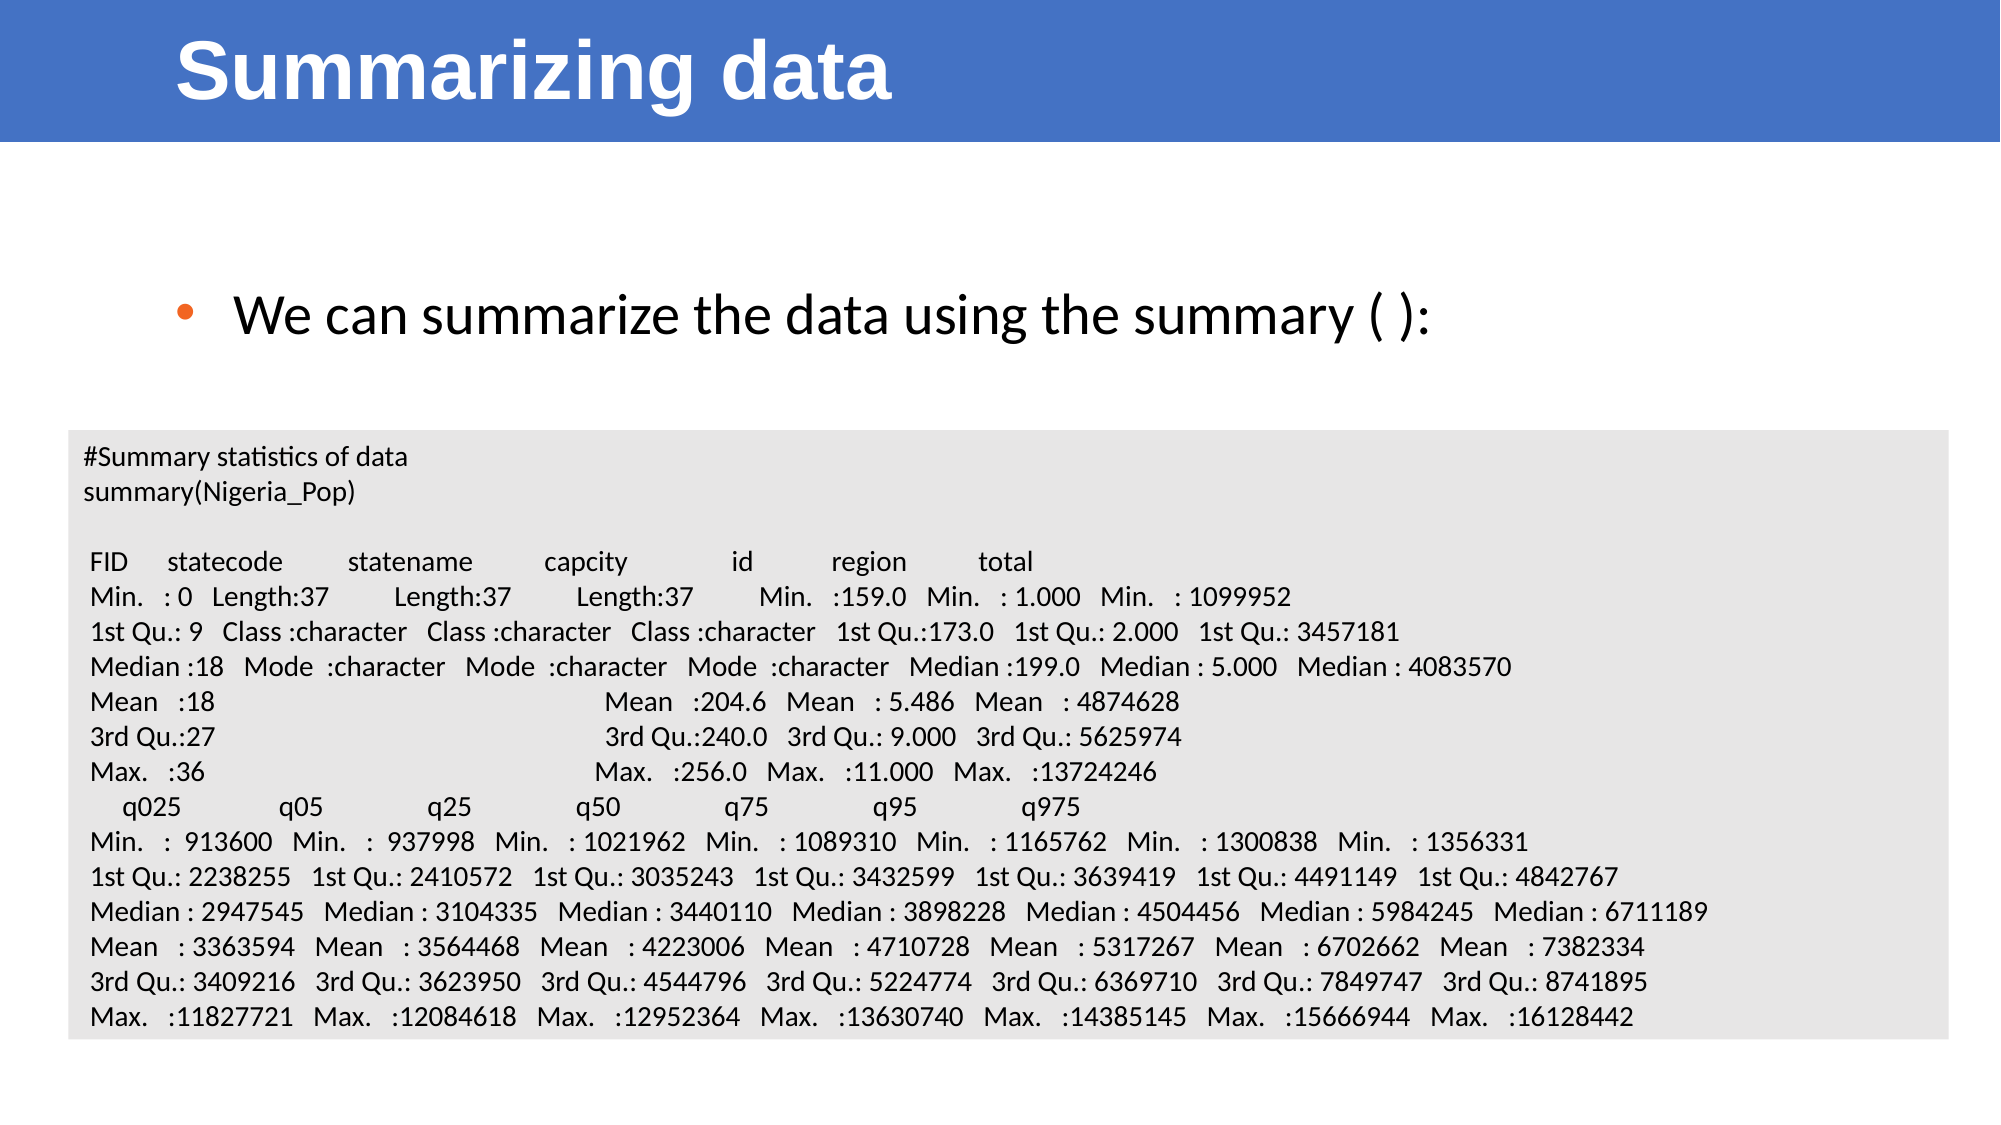

# Summarizing data
We can summarize the data using the summary ( ):

#Summary statistics of data
summary(Nigeria_Pop)

 FID      statecode          statename           capcity                id            region           total
 Min.   : 0   Length:37          Length:37          Length:37          Min.   :159.0   Min.   : 1.000   Min.   : 1099952
 1st Qu.: 9   Class :character   Class :character   Class :character   1st Qu.:173.0   1st Qu.: 2.000   1st Qu.: 3457181
 Median :18   Mode  :character   Mode  :character   Mode  :character   Median :199.0   Median : 5.000   Median : 4083570
 Mean   :18                                                            Mean   :204.6   Mean   : 5.486   Mean   : 4874628
 3rd Qu.:27                                                            3rd Qu.:240.0   3rd Qu.: 9.000   3rd Qu.: 5625974
 Max.   :36                                                            Max.   :256.0   Max.   :11.000   Max.   :13724246
      q025               q05                q25                q50                q75                q95                q975
 Min.   :  913600   Min.   :  937998   Min.   : 1021962   Min.   : 1089310   Min.   : 1165762   Min.   : 1300838   Min.   : 1356331
 1st Qu.: 2238255   1st Qu.: 2410572   1st Qu.: 3035243   1st Qu.: 3432599   1st Qu.: 3639419   1st Qu.: 4491149   1st Qu.: 4842767
 Median : 2947545   Median : 3104335   Median : 3440110   Median : 3898228   Median : 4504456   Median : 5984245   Median : 6711189
 Mean   : 3363594   Mean   : 3564468   Mean   : 4223006   Mean   : 4710728   Mean   : 5317267   Mean   : 6702662   Mean   : 7382334
 3rd Qu.: 3409216   3rd Qu.: 3623950   3rd Qu.: 4544796   3rd Qu.: 5224774   3rd Qu.: 6369710   3rd Qu.: 7849747   3rd Qu.: 8741895
 Max.   :11827721   Max.   :12084618   Max.   :12952364   Max.   :13630740   Max.   :14385145   Max.   :15666944   Max.   :16128442